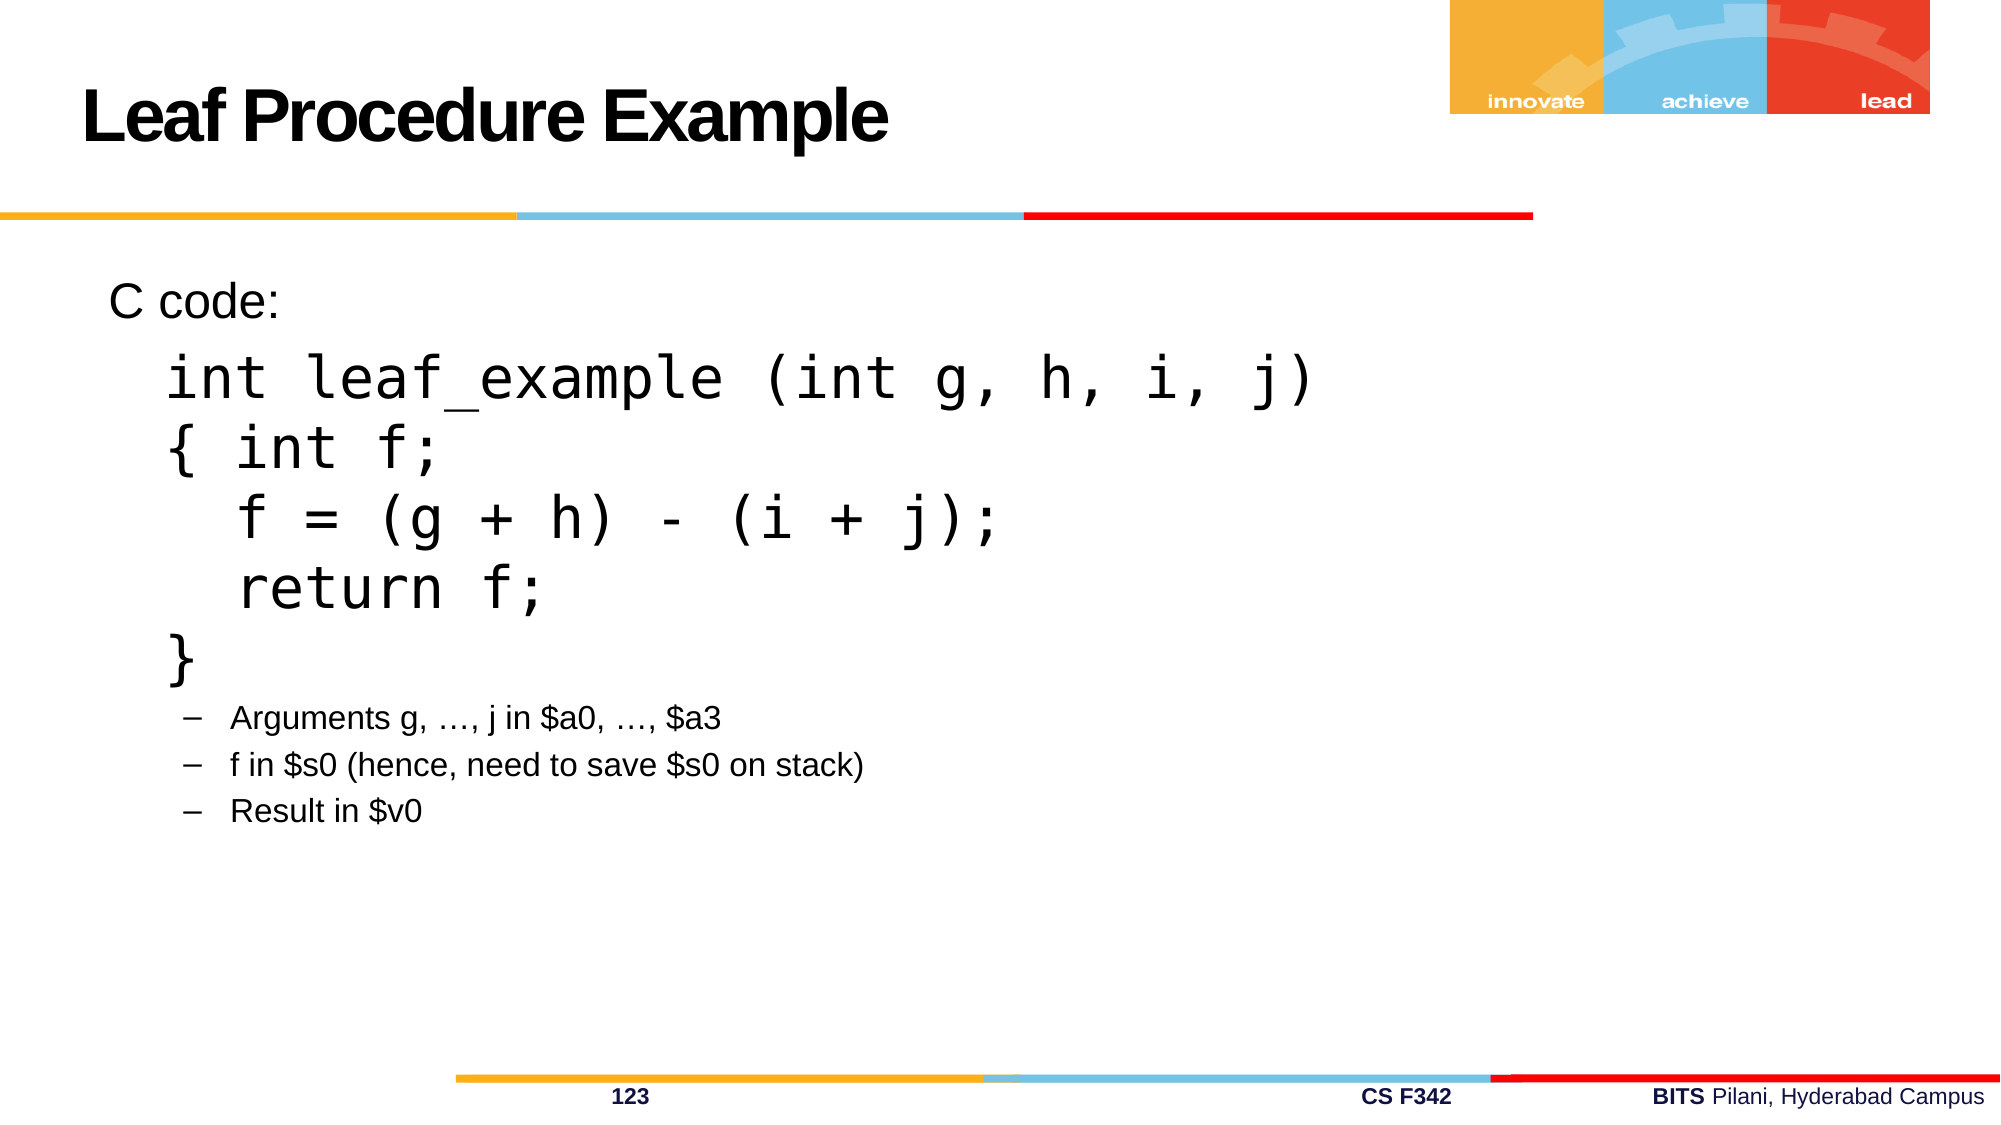

Leaf Procedure Example
C code:
	int leaf_example (int g, h, i, j)
{ int f;
  f = (g + h) - (i + j);
  return f;
}
Arguments g, …, j in $a0, …, $a3
f in $s0 (hence, need to save $s0 on stack)
Result in $v0